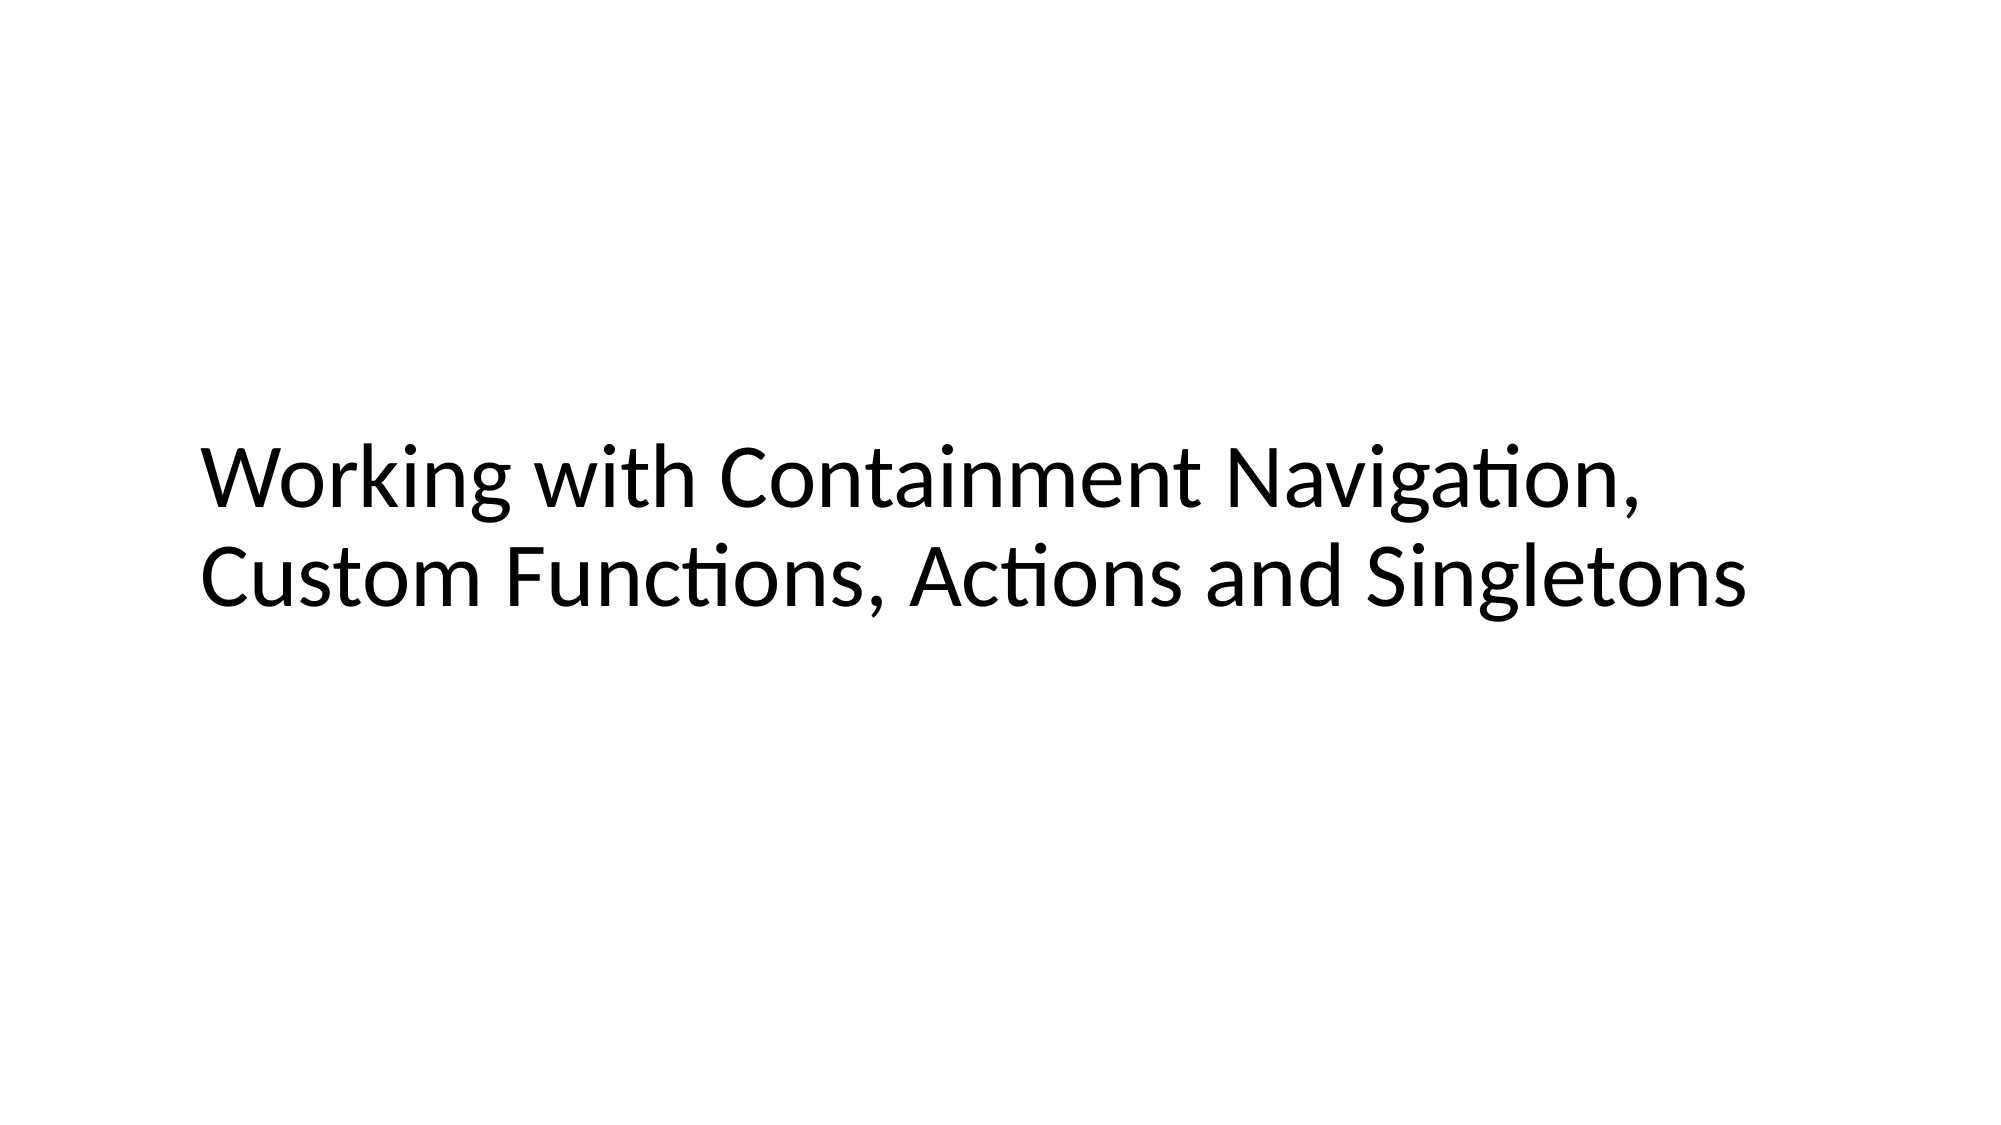

# Working with Containment Navigation, Custom Functions, Actions and Singletons